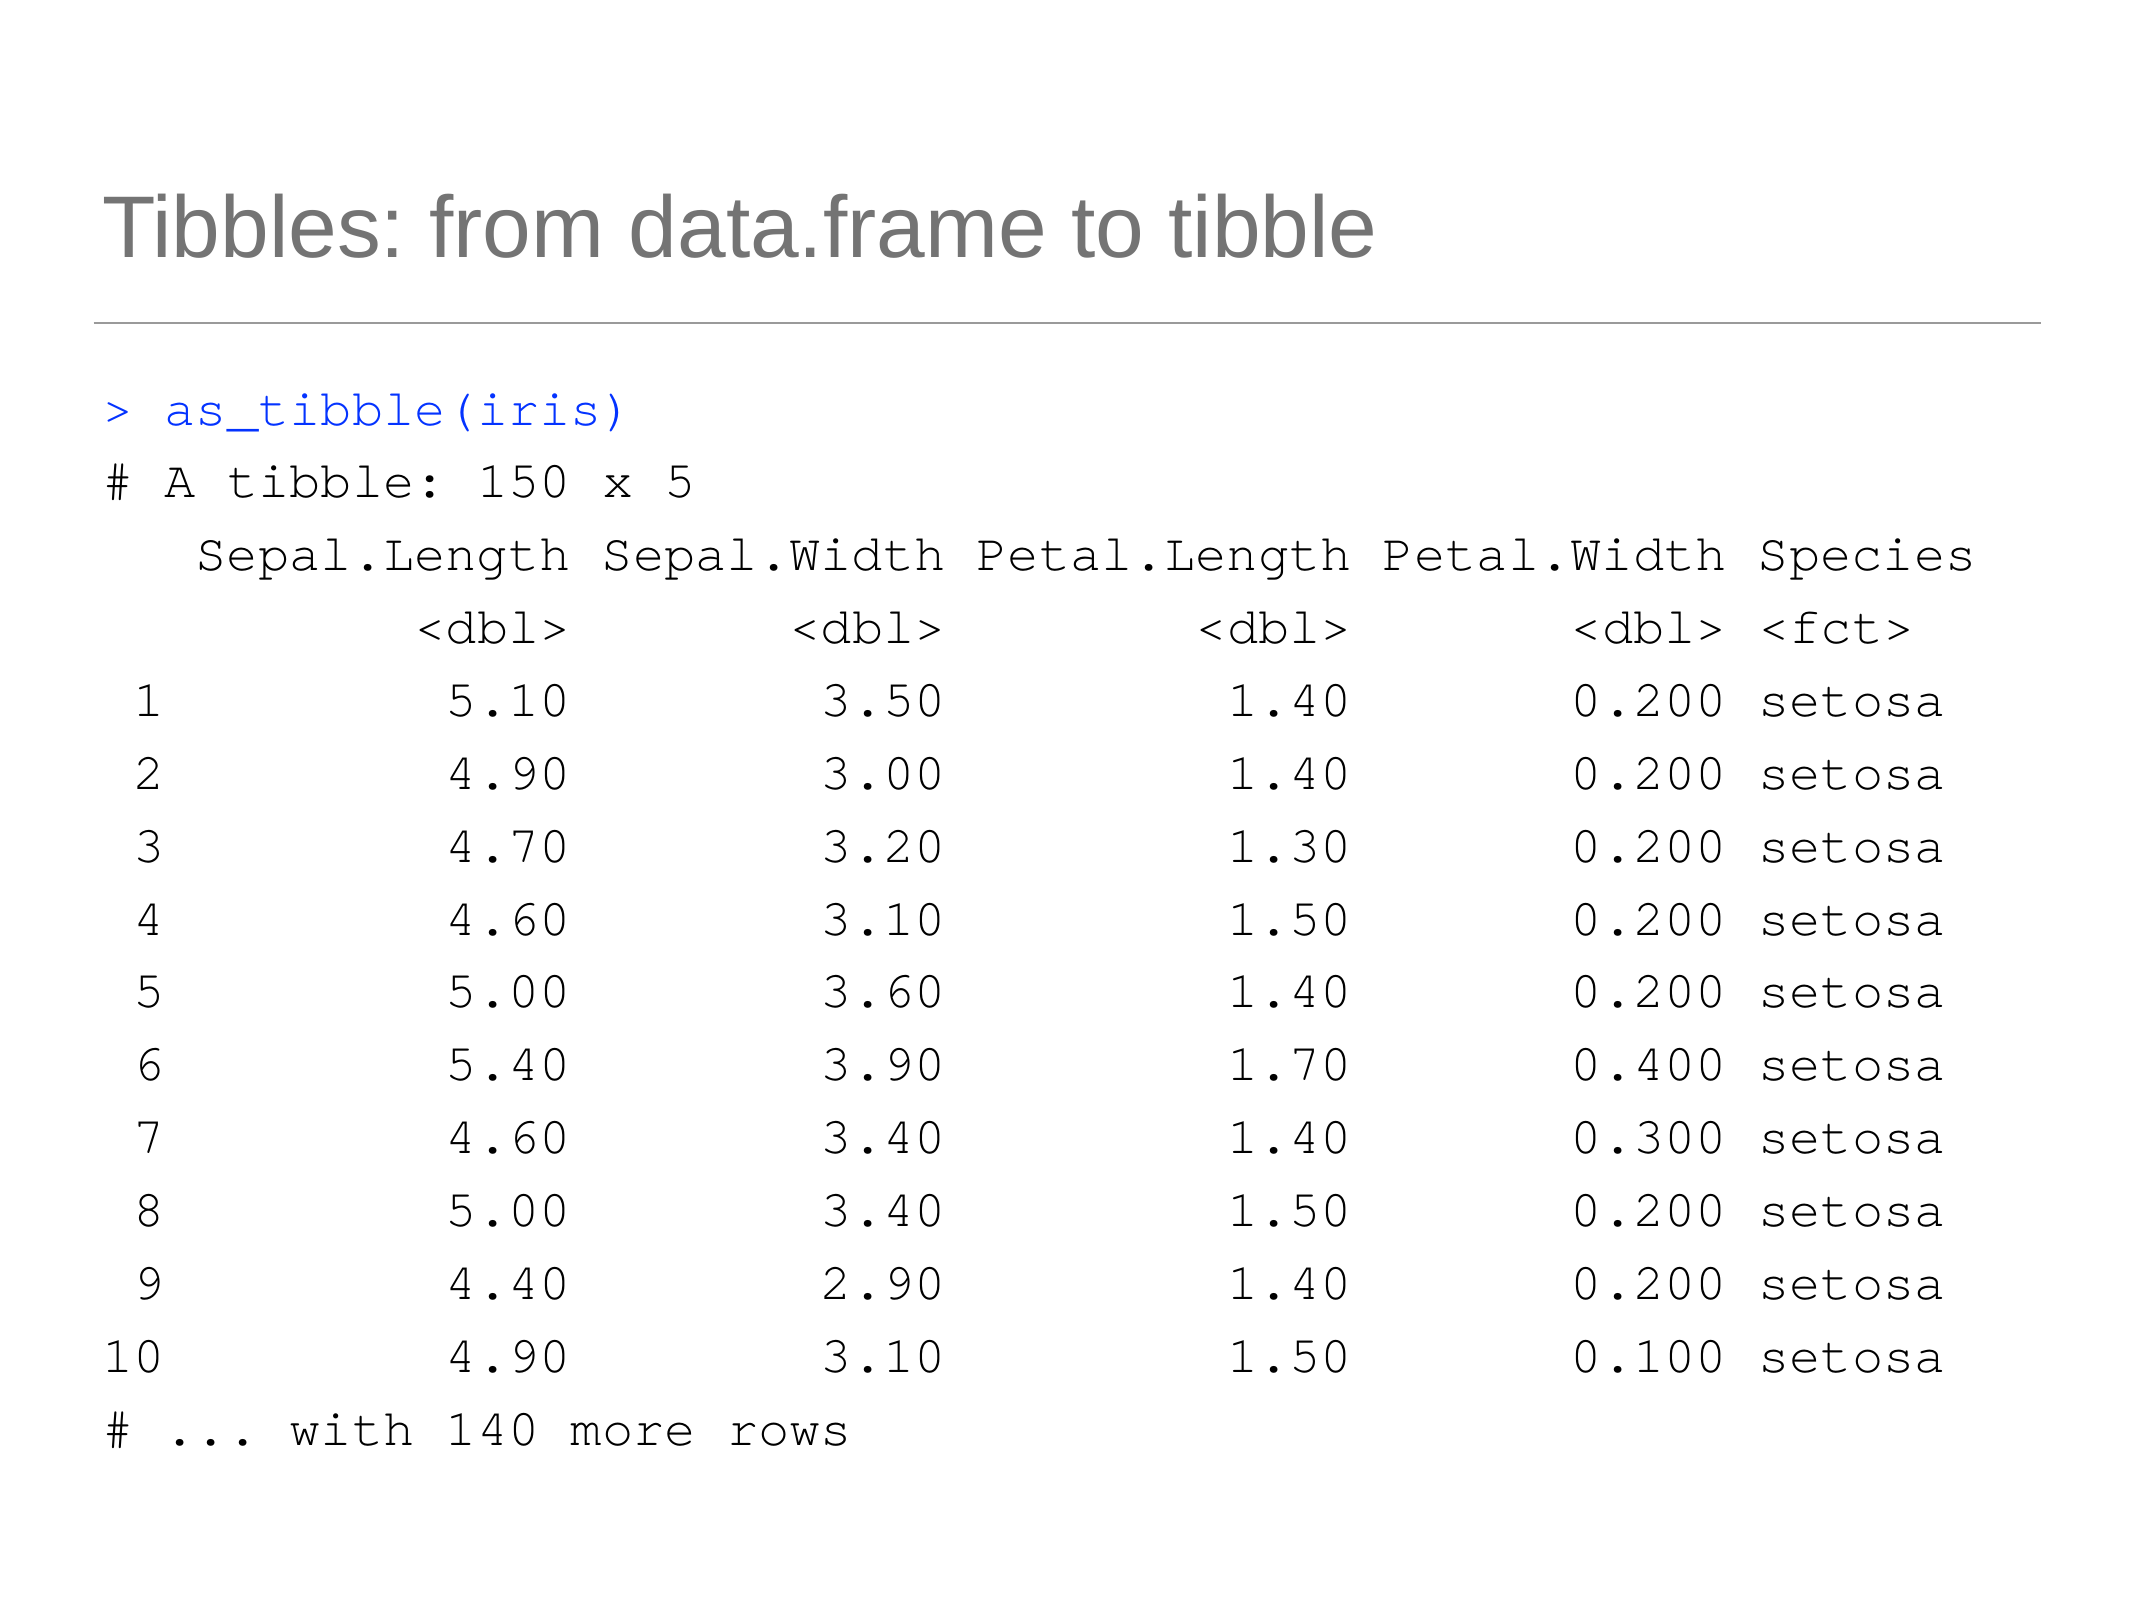

# Tibbles: from data.frame to tibble
> as_tibble(iris)
# A tibble: 150 x 5
   Sepal.Length Sepal.Width Petal.Length Petal.Width Species
          <dbl>       <dbl>        <dbl>       <dbl> <fct>
 1         5.10        3.50         1.40       0.200 setosa
 2         4.90        3.00         1.40       0.200 setosa
 3         4.70        3.20         1.30       0.200 setosa
 4         4.60        3.10         1.50       0.200 setosa
 5         5.00        3.60         1.40       0.200 setosa
 6         5.40        3.90         1.70       0.400 setosa
 7         4.60        3.40         1.40       0.300 setosa
 8         5.00        3.40         1.50       0.200 setosa
 9         4.40        2.90         1.40       0.200 setosa
10         4.90        3.10         1.50       0.100 setosa
# ... with 140 more rows